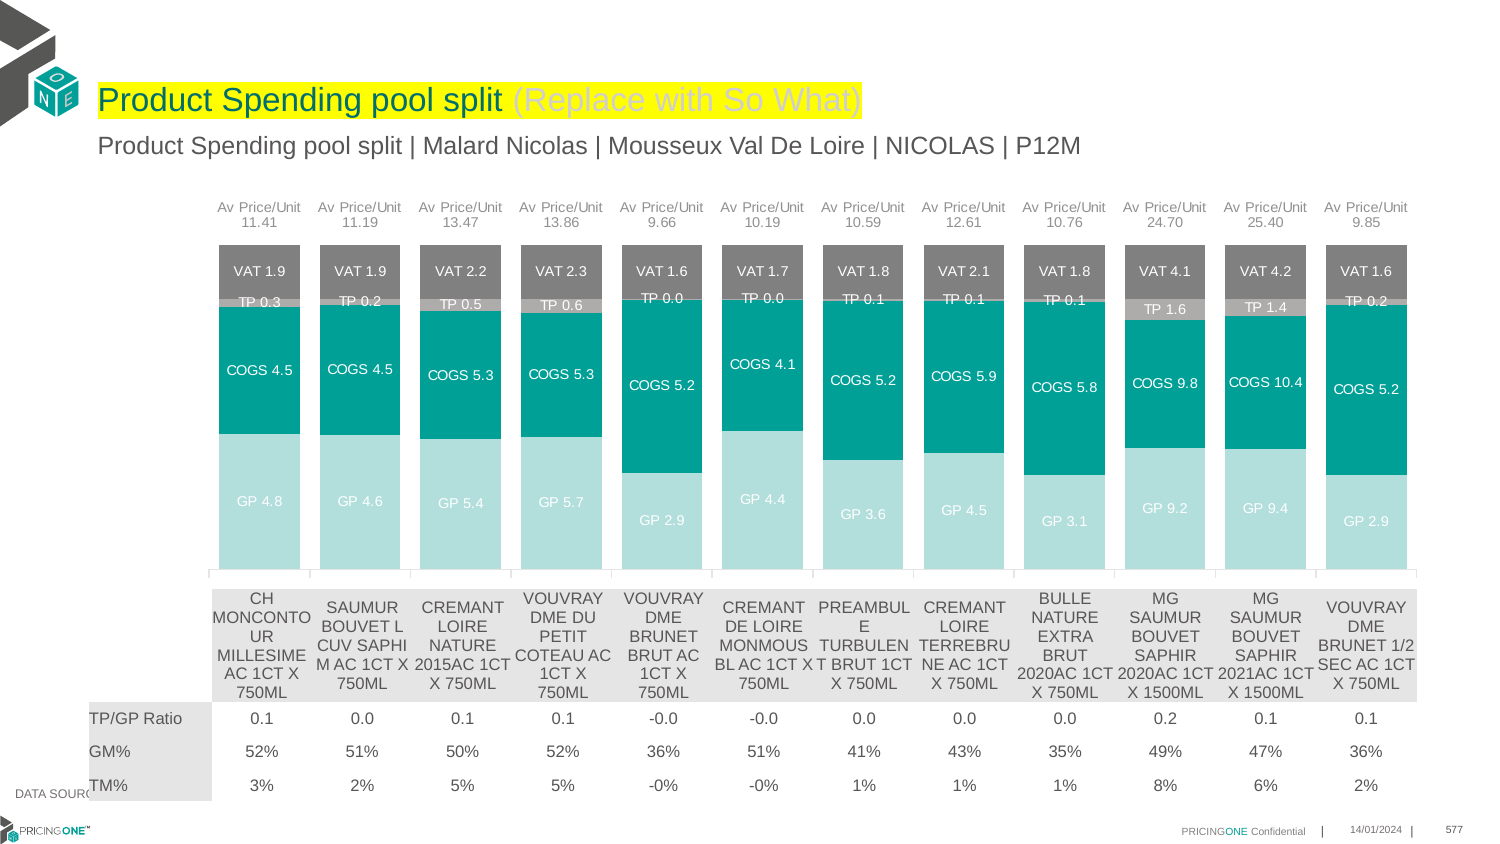

# Product Spending pool split (Replace with So What)
Product Spending pool split | Malard Nicolas | Mousseux Val De Loire | NICOLAS | P12M

### Chart

| Category | GP | COGS | TP | VAT |
|---|---|---|---|---|
| Av Price/Unit 11.41 | 4.753502669736258 | 4.464451997253524 | 0.28804988354402816 | 1.9012009101067664 |
| Av Price/Unit 11.19 | 4.642104525748551 | 4.456403796442607 | 0.22351913347649166 | 1.864396364274814 |
| Av Price/Unit 13.47 | 5.3892173142467605 | 5.327178459441035 | 0.5056078845716847 | 2.244390479436491 |
| Av Price/Unit 13.86 | 5.6552571581196585 | 5.308482264957265 | 0.5858510327635358 | 2.3099180911680874 |
| Av Price/Unit 9.66 | 2.874833658661871 | 5.187222293566197 | -0.011030739266297829 | 1.6102050425923526 |
| Av Price/Unit 10.19 | 4.3625 | 4.137500000000001 | -0.01612064482579534 | 1.6967758710348428 |
| Av Price/Unit 10.59 | 3.554570393843368 | 5.195429606156631 | 0.07714652180473713 | 1.7654293043609488 |
| Av Price/Unit 12.61 | 4.526700000000001 | 5.89 | 0.08886586270870467 | 2.1011131725417487 |
| Av Price/Unit 10.76 | 3.1259510603588914 | 5.752446982055465 | 0.0884317563893493 | 1.793365959760739 |
| Av Price/Unit 24.70 | 9.20067748344371 | 9.760996026490064 | 1.6251550404709292 | 4.11736571008094 |
| Av Price/Unit 25.40 | 9.393803343465045 | 10.41694072948328 | 1.3518699088145851 | 4.232522796352581 |
| Av Price/Unit 9.85 | 2.8655574314574324 | 5.173304473304474 | 0.17061380471380438 | 1.6418951418951442 |
|  | CH MONCONTOUR MILLESIME AC 1CT X 750ML | SAUMUR BOUVET L CUV SAPHI M AC 1CT X 750ML | CREMANT LOIRE NATURE 2015AC 1CT X 750ML | VOUVRAY DME DU PETIT COTEAU AC 1CT X 750ML | VOUVRAY DME BRUNET BRUT AC 1CT X 750ML | CREMANT DE LOIRE MONMOUS BL AC 1CT X 750ML | PREAMBULE TURBULENT BRUT 1CT X 750ML | CREMANT LOIRE TERREBRUNE AC 1CT X 750ML | BULLE NATURE EXTRA BRUT 2020AC 1CT X 750ML | MG SAUMUR BOUVET SAPHIR 2020AC 1CT X 1500ML | MG SAUMUR BOUVET SAPHIR 2021AC 1CT X 1500ML | VOUVRAY DME BRUNET 1/2 SEC AC 1CT X 750ML |
| --- | --- | --- | --- | --- | --- | --- | --- | --- | --- | --- | --- | --- |
| TP/GP Ratio | 0.1 | 0.0 | 0.1 | 0.1 | -0.0 | -0.0 | 0.0 | 0.0 | 0.0 | 0.2 | 0.1 | 0.1 |
| GM% | 52% | 51% | 50% | 52% | 36% | 51% | 41% | 43% | 35% | 49% | 47% | 36% |
| TM% | 3% | 2% | 5% | 5% | -0% | -0% | 1% | 1% | 1% | 8% | 6% | 2% |
DATA SOURCE: Client P&L

14/01/2024
577